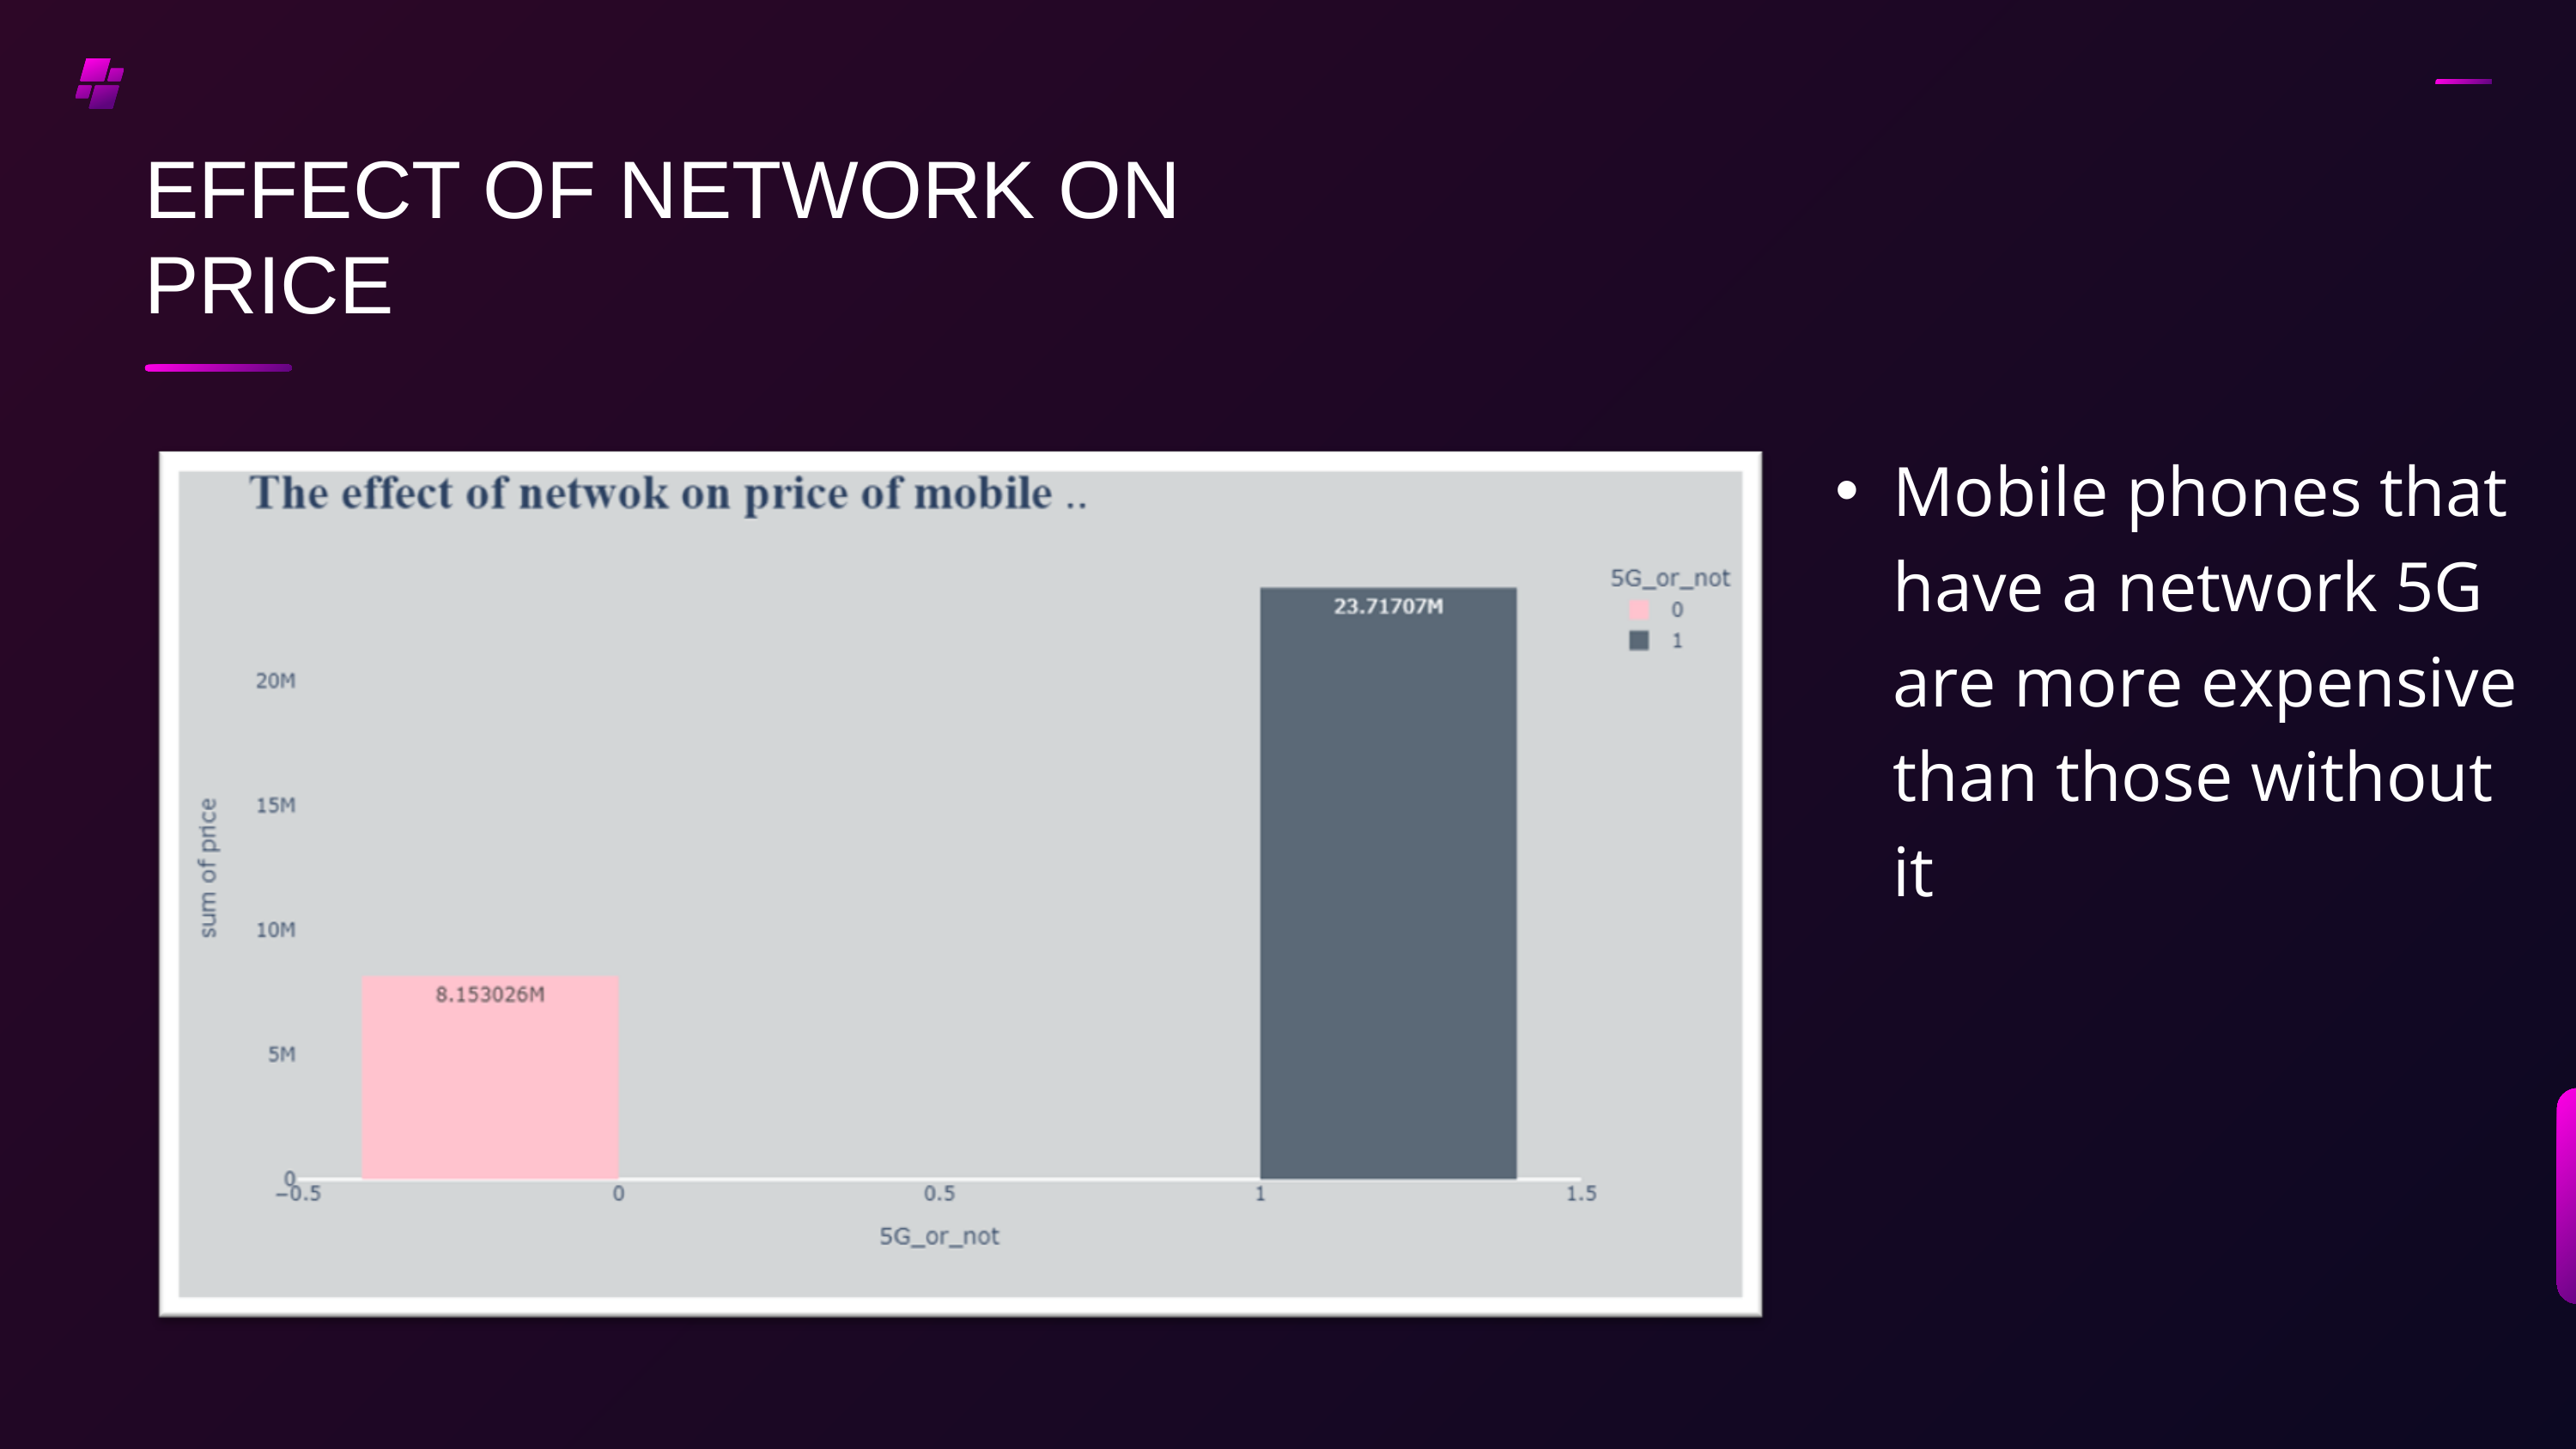

EFFECT OF NETWORK ON PRICE

Mobile phones that have a network 5G are more expensive than those without it